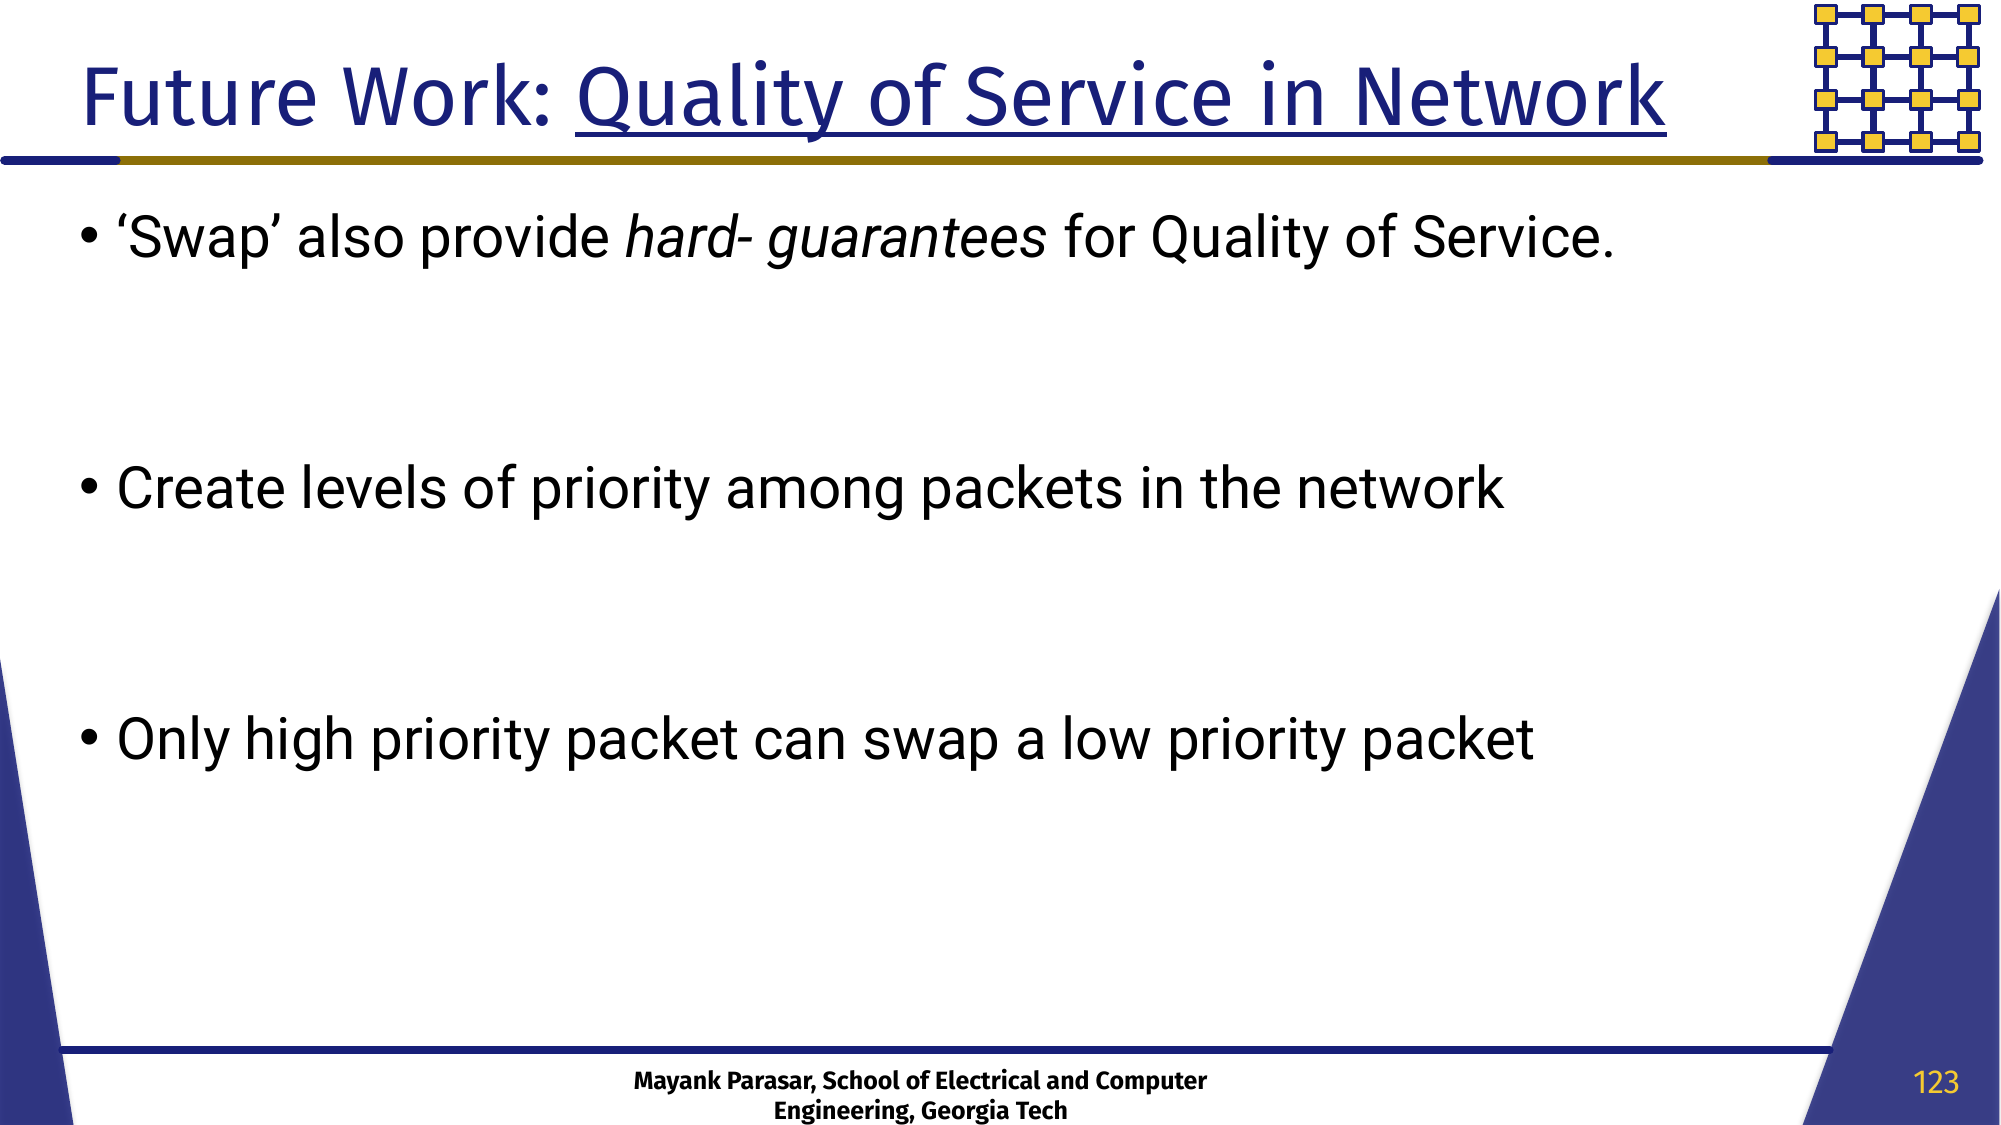

# Future Work: Quality of Service in Network
‘Swap’ also provide hard- guarantees for Quality of Service.

Create levels of priority among packets in the network

Only high priority packet can swap a low priority packet
123
Mayank Parasar, School of Electrical and Computer Engineering, Georgia Tech